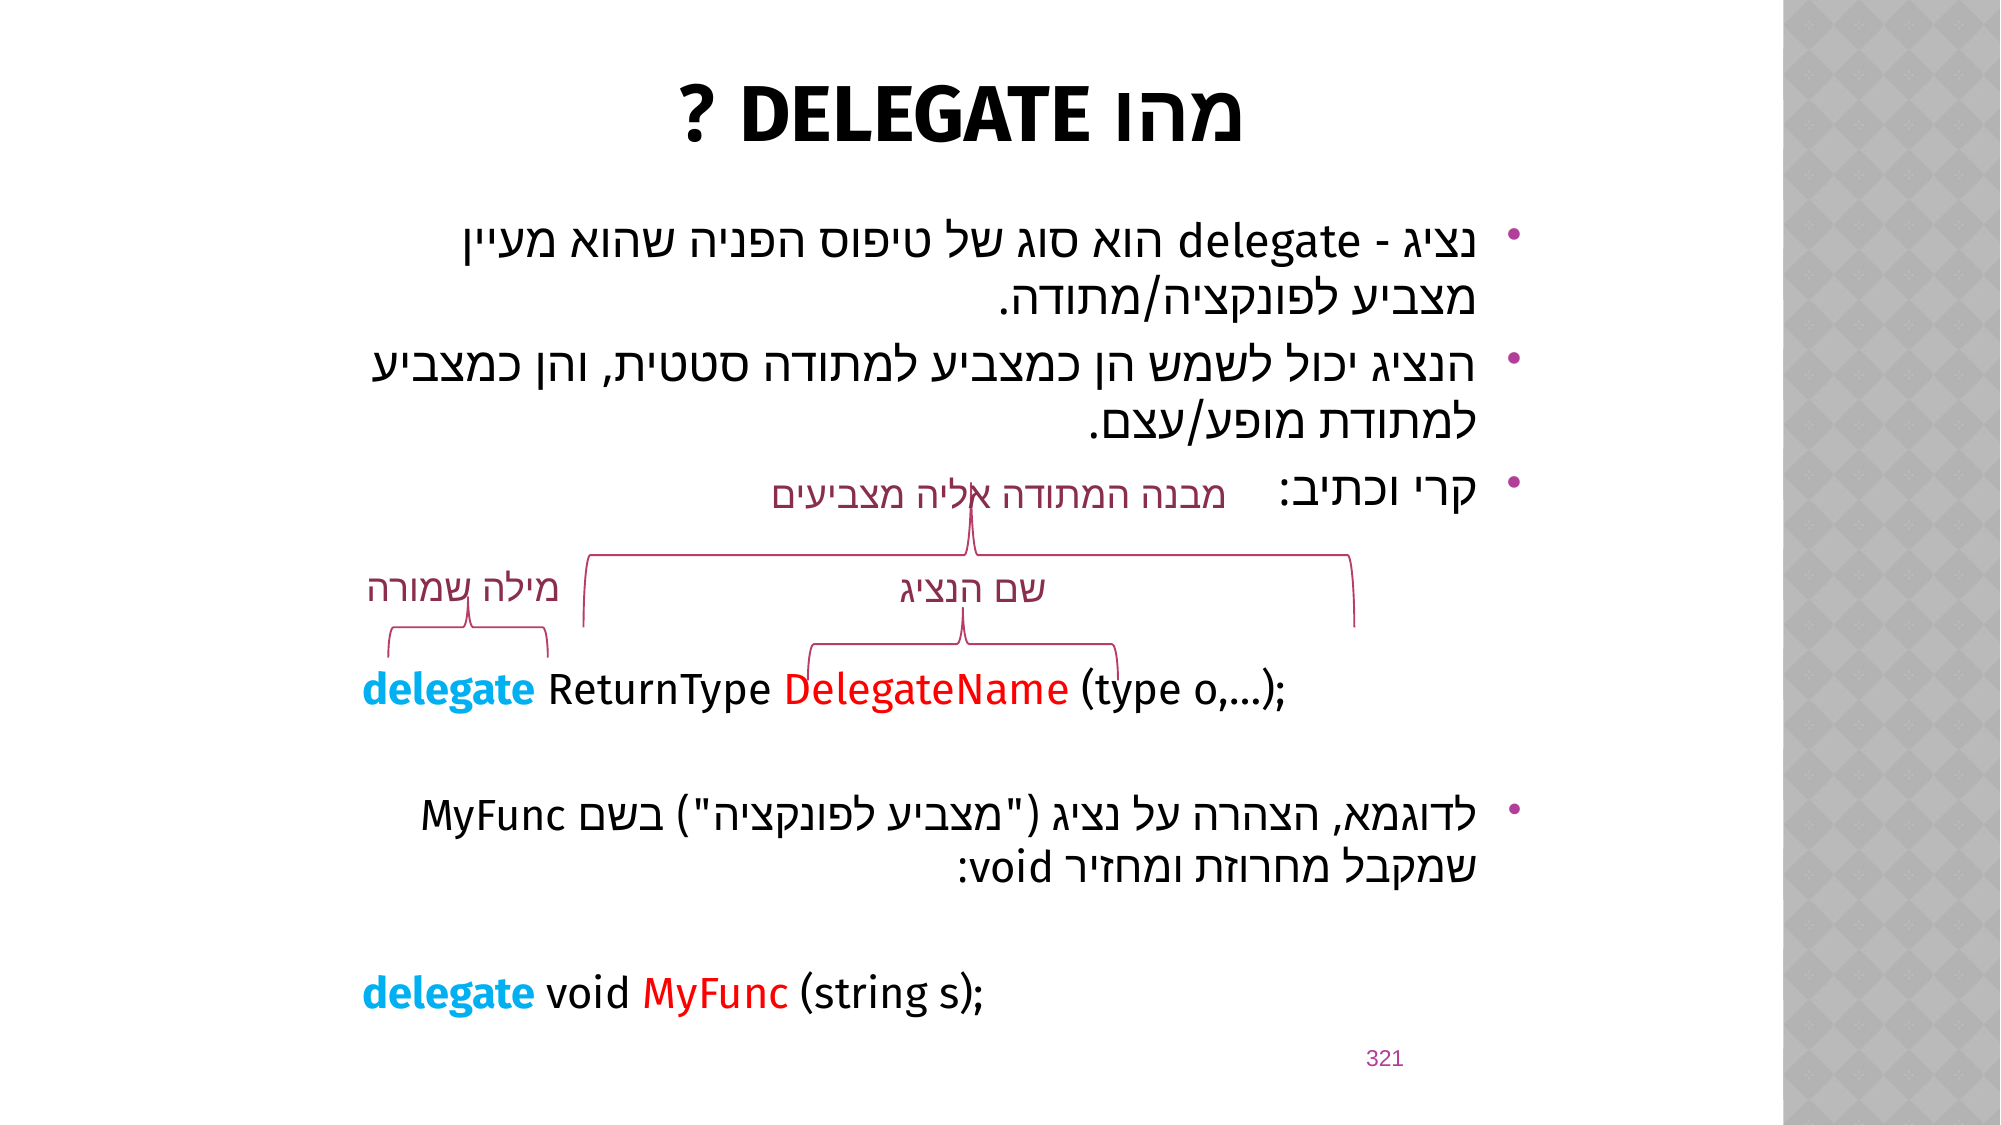

# מהו deLegate ?

נציג - delegate הוא סוג של טיפוס הפניה שהוא מעיין מצביע לפונקציה/מתודה.
הנציג יכול לשמש הן כמצביע למתודה סטטית, והן כמצביע למתודת מופע/עצם.
קרי וכתיב:

delegate ReturnType DelegateName (type o,…);

לדוגמא, הצהרה על נציג ("מצביע לפונקציה") בשם MyFunc שמקבל מחרוזת ומחזיר void:

delegate void MyFunc (string s);
מבנה המתודה אליה מצביעים

מילה שמורה
שם הנציג
321